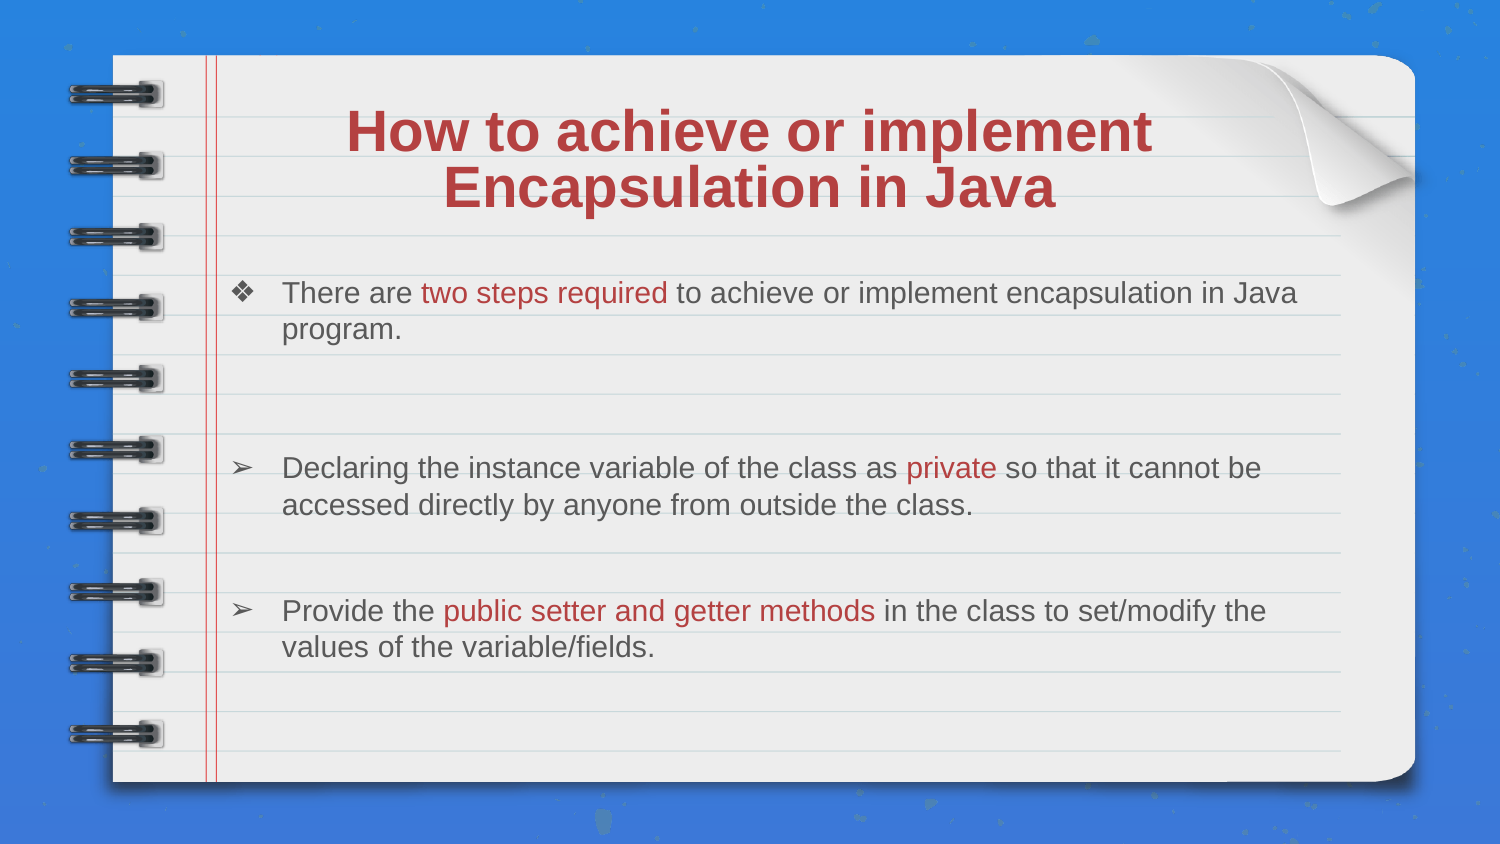

# How to achieve or implement Encapsulation in Java
There are two steps required to achieve or implement encapsulation in Java program.

Declaring the instance variable of the class as private so that it cannot be accessed directly by anyone from outside the class.

Provide the public setter and getter methods in the class to set/modify the values of the variable/fields.